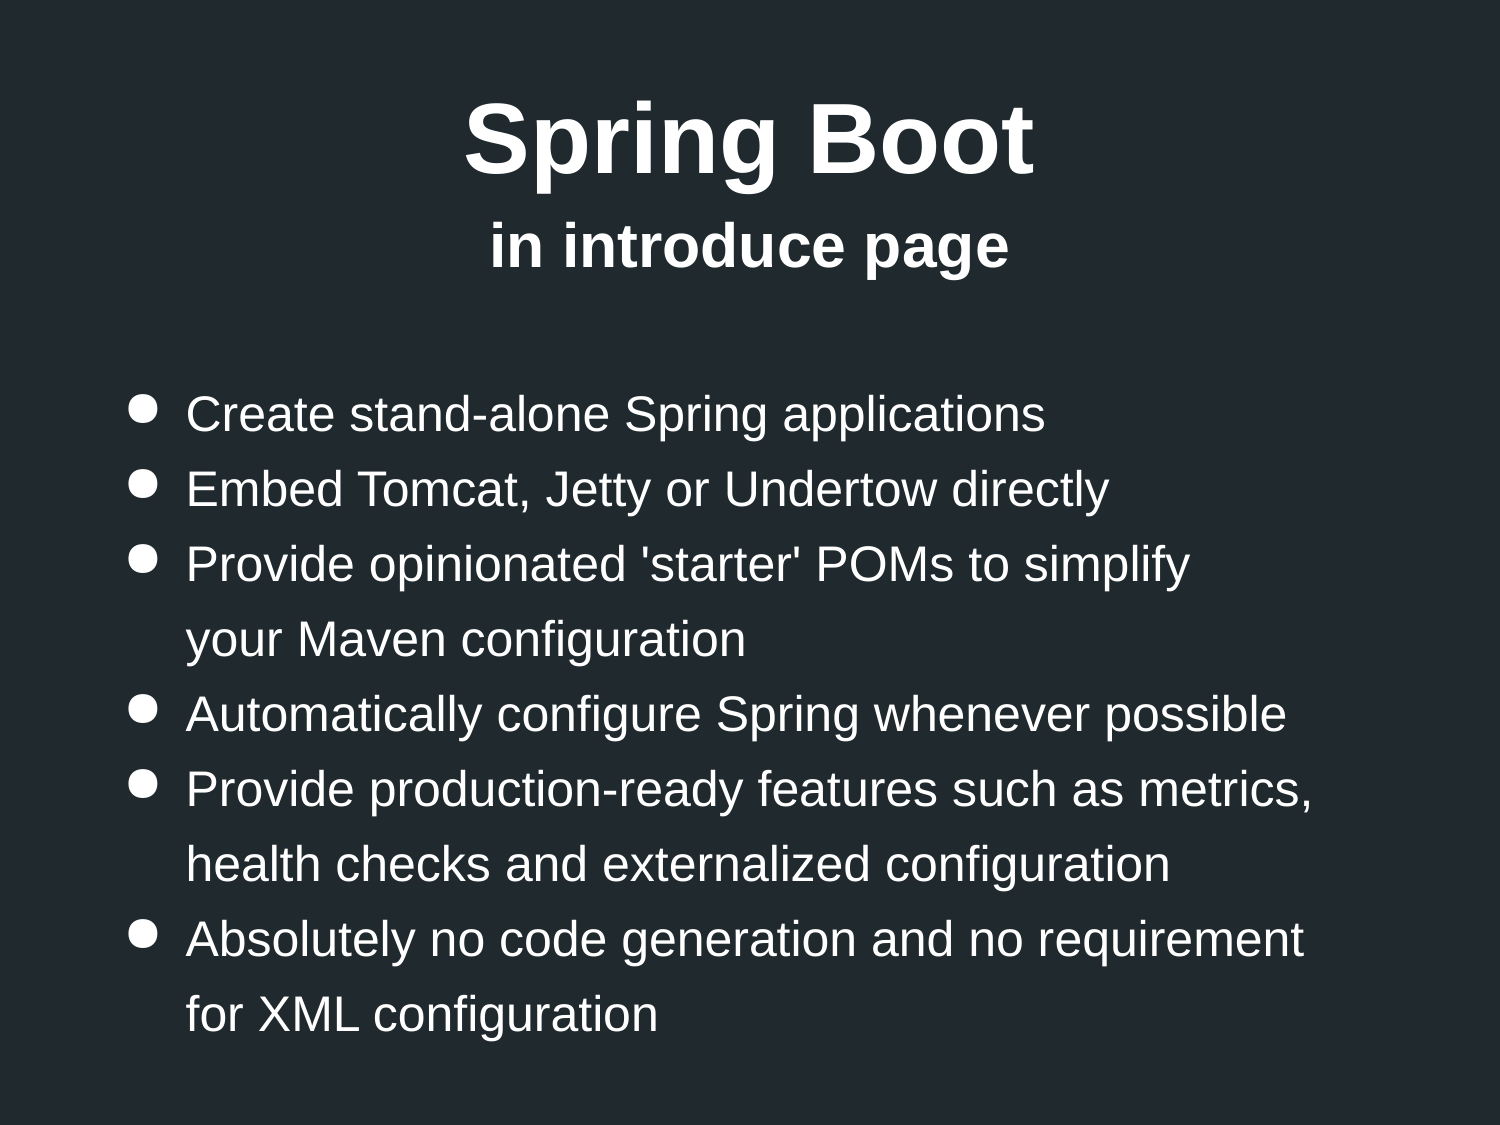

Spring Boot
in introduce page
Create stand-alone Spring applications
Embed Tomcat, Jetty or Undertow directly
Provide opinionated 'starter' POMs to simplify
your Maven configuration
Automatically configure Spring whenever possible
Provide production-ready features such as metrics,
health checks and externalized configuration
Absolutely no code generation and no requirement
for XML configuration